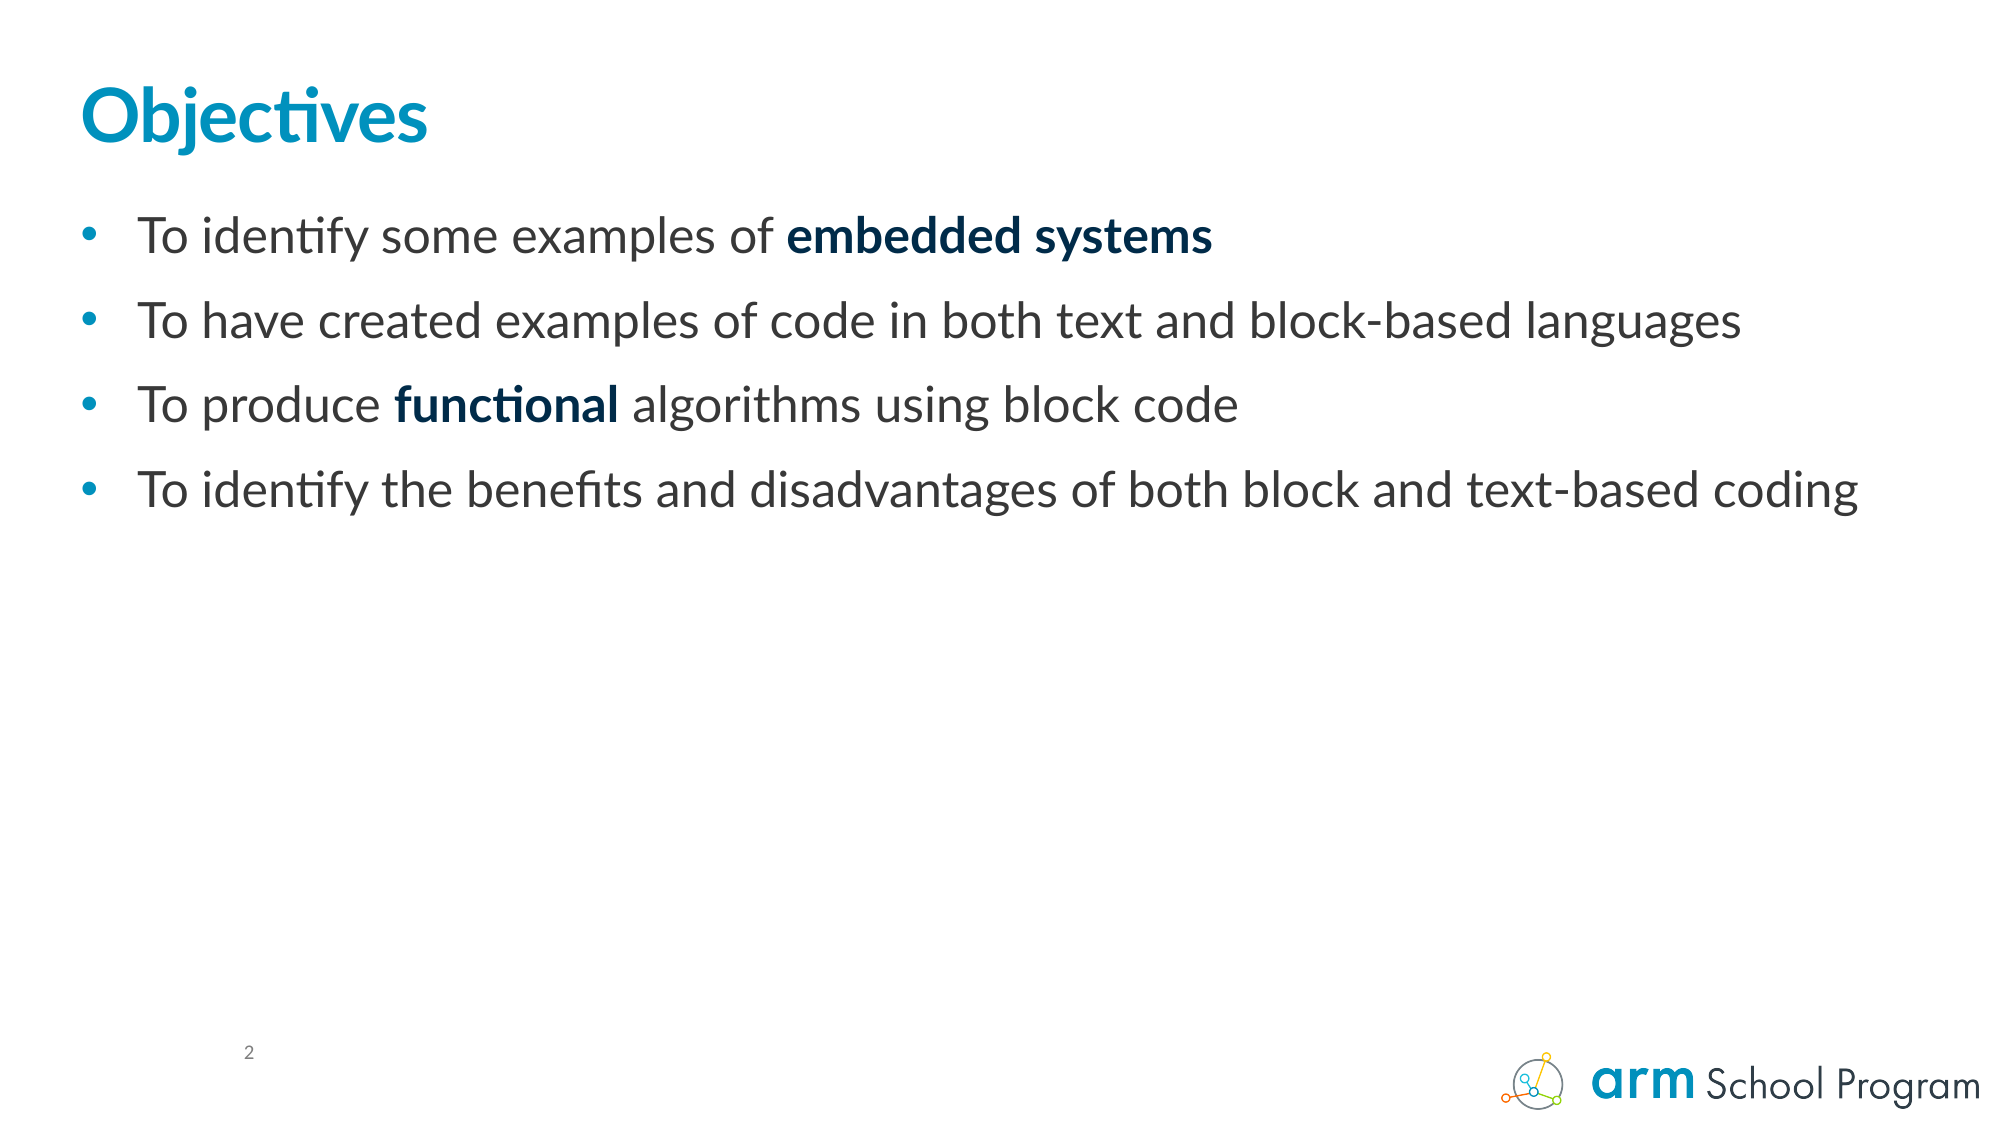

# Objectives
To identify some examples of embedded systems
To have created examples of code in both text and block-based languages
To produce functional algorithms using block code
To identify the benefits and disadvantages of both block and text-based coding